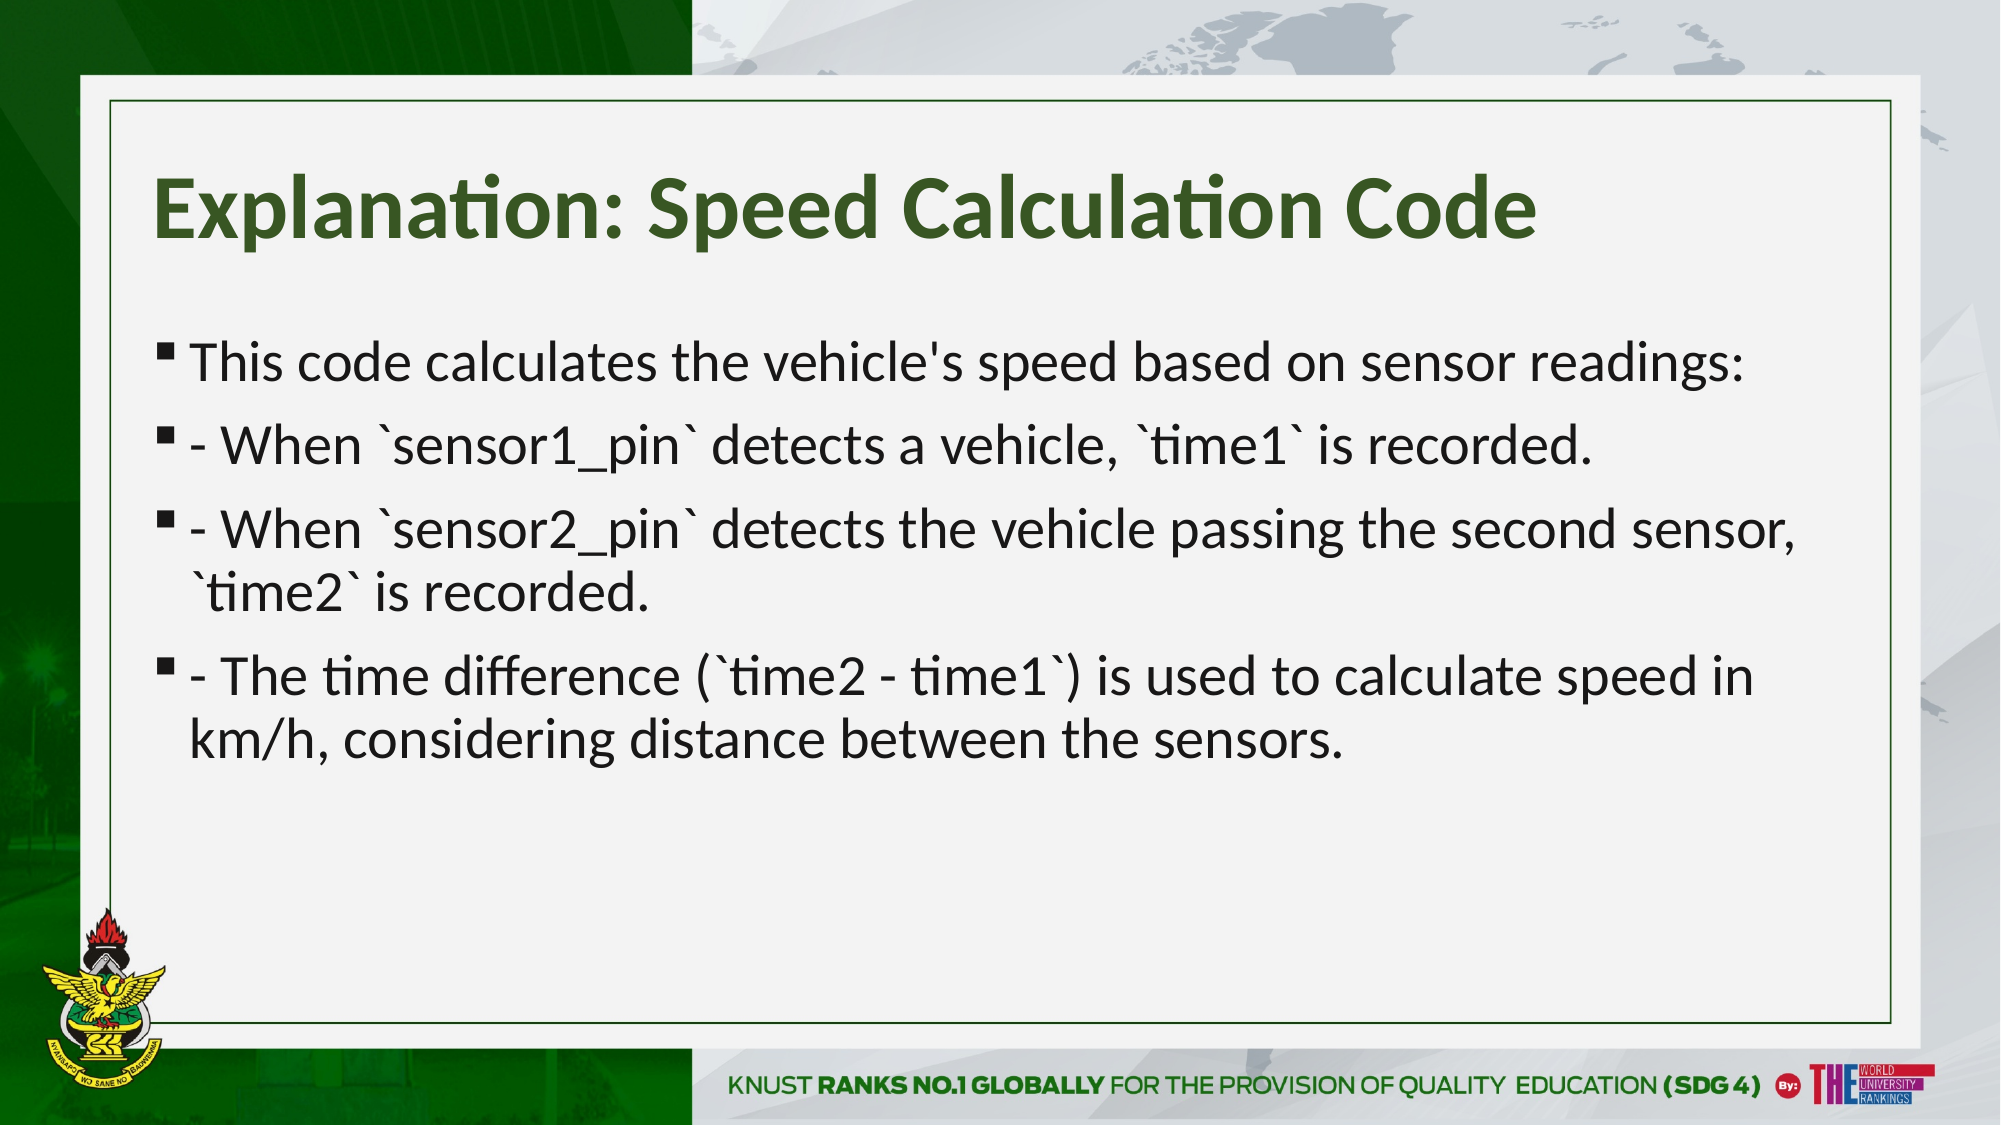

# Explanation: Speed Calculation Code
This code calculates the vehicle's speed based on sensor readings:
- When `sensor1_pin` detects a vehicle, `time1` is recorded.
- When `sensor2_pin` detects the vehicle passing the second sensor, `time2` is recorded.
- The time difference (`time2 - time1`) is used to calculate speed in km/h, considering distance between the sensors.